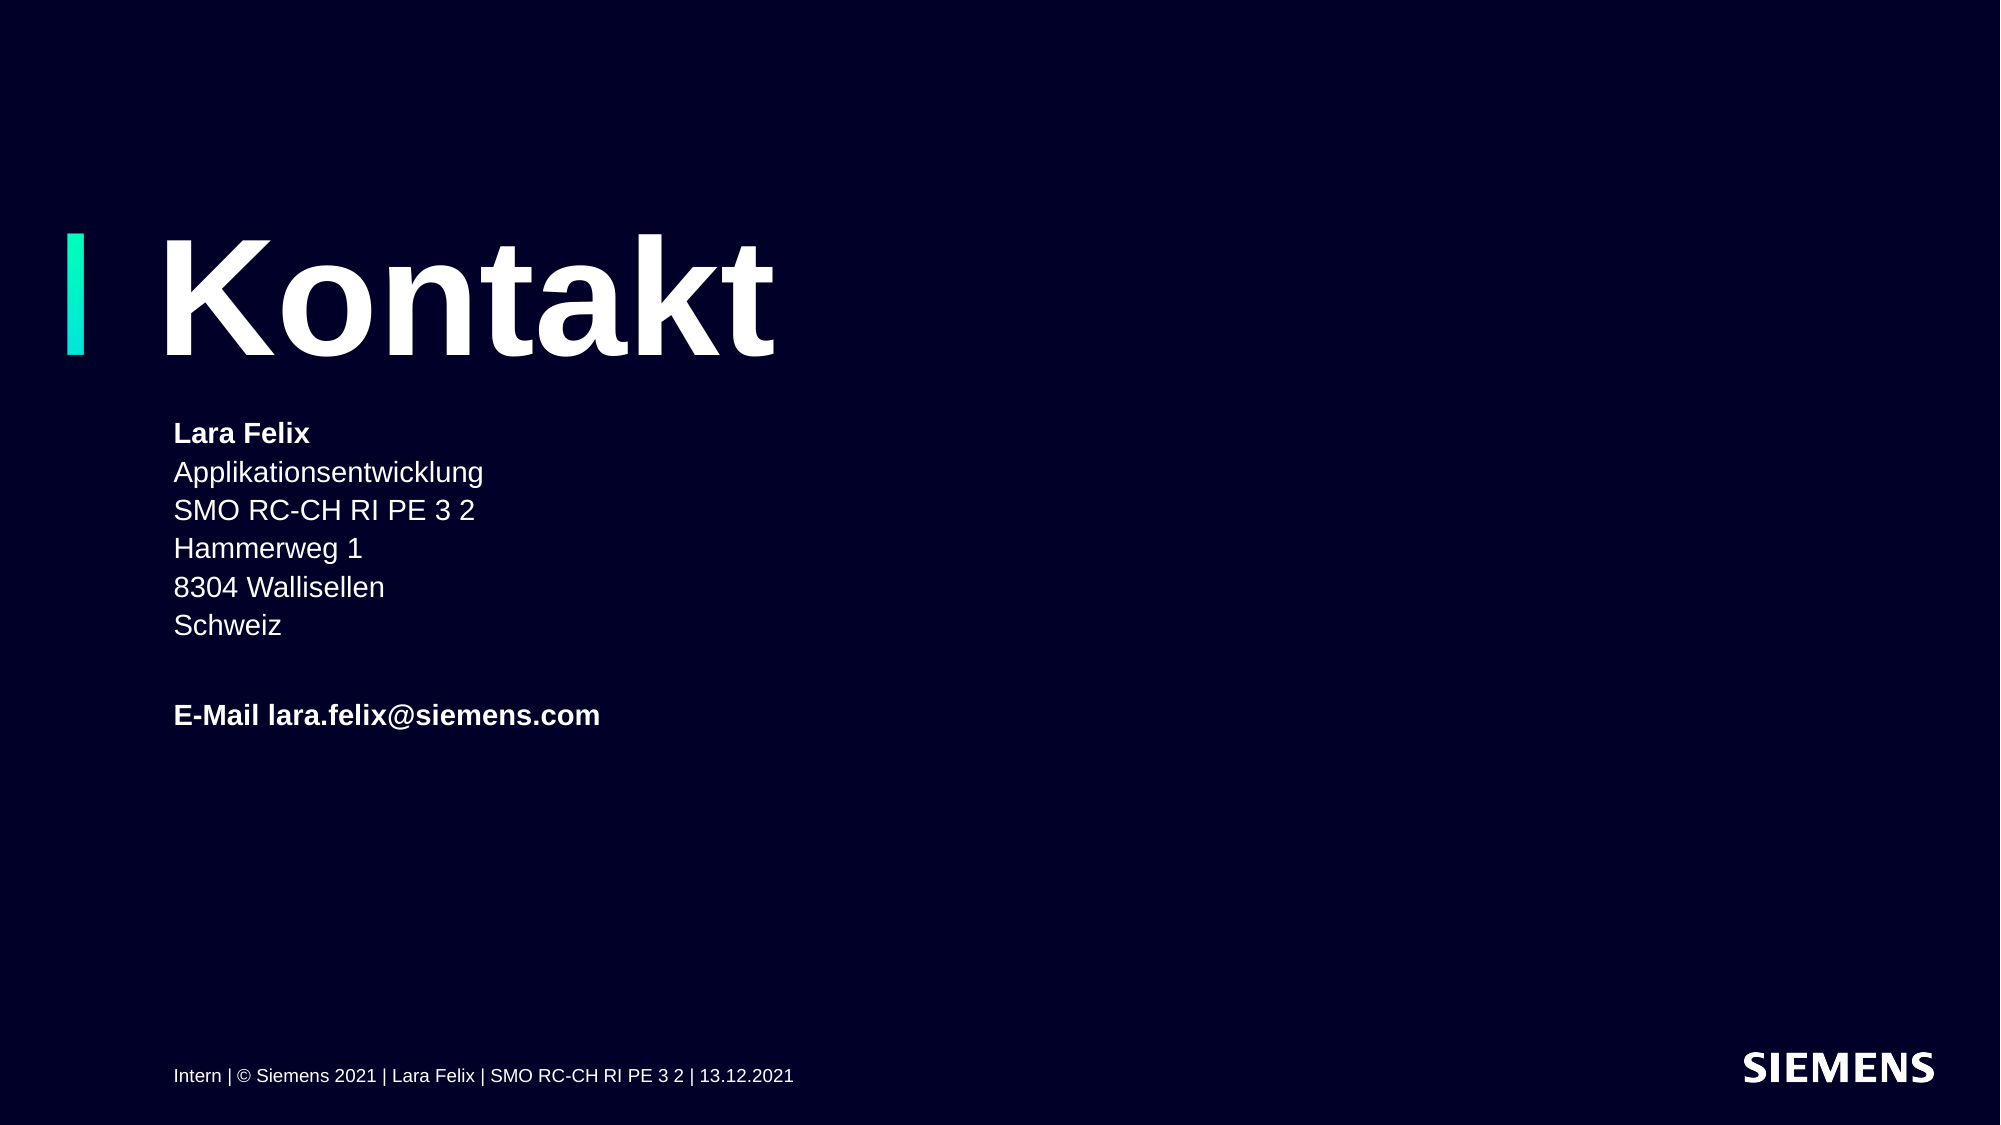

# Kontakt
Lara Felix
Applikationsentwicklung
SMO RC-CH RI PE 3 2
Hammerweg 1
8304 Wallisellen
Schweiz

E-Mail lara.felix@siemens.com
Intern | © Siemens 2021 | Lara Felix | SMO RC-CH RI PE 3 2 | 13.12.2021